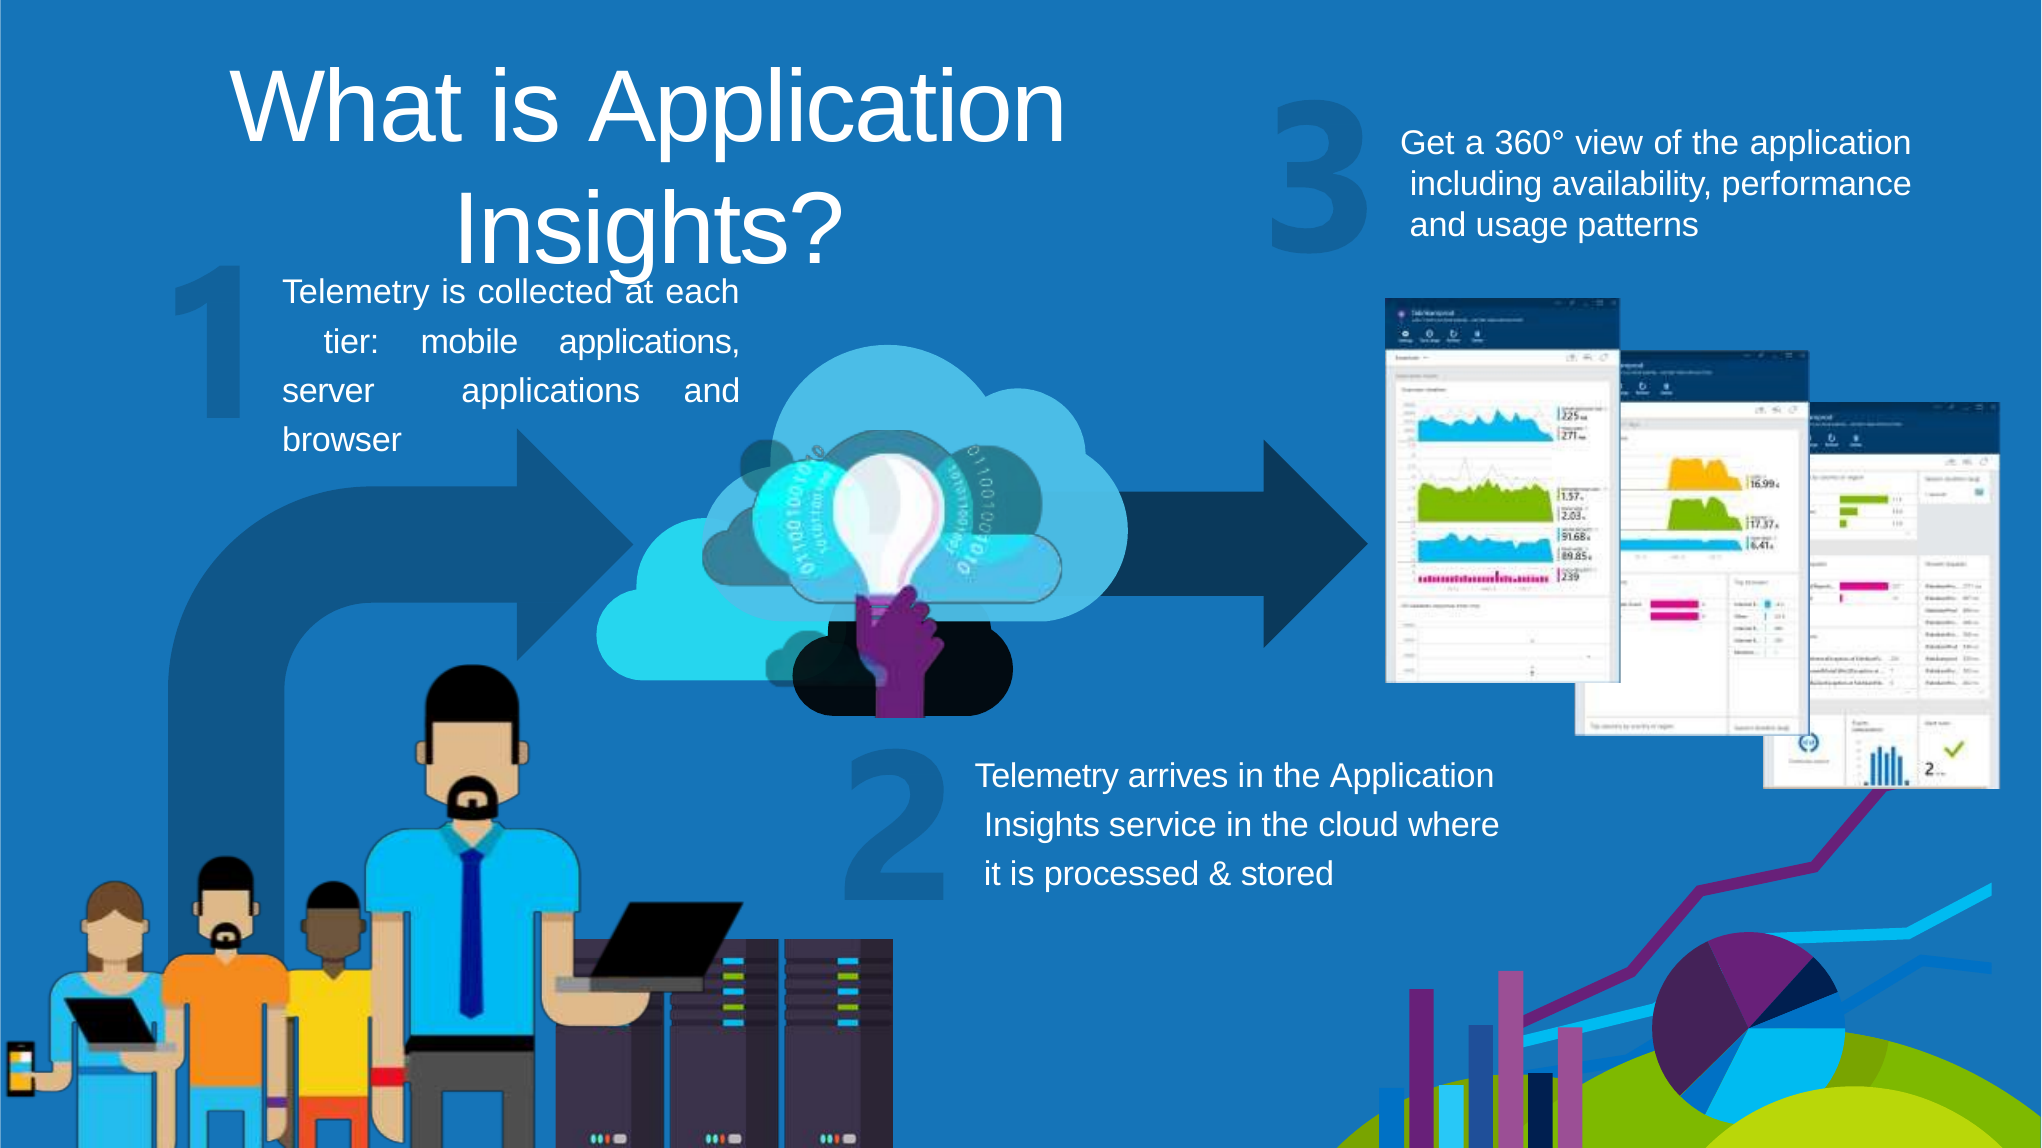

# What is Application Insights?

Get a 360° view of the application  including availability, performance  and usage patterns
Telemetry is collected at each  tier: mobile applications, server  applications and browser

Telemetry arrives in the Application  Insights service in the cloud where  it is processed & stored